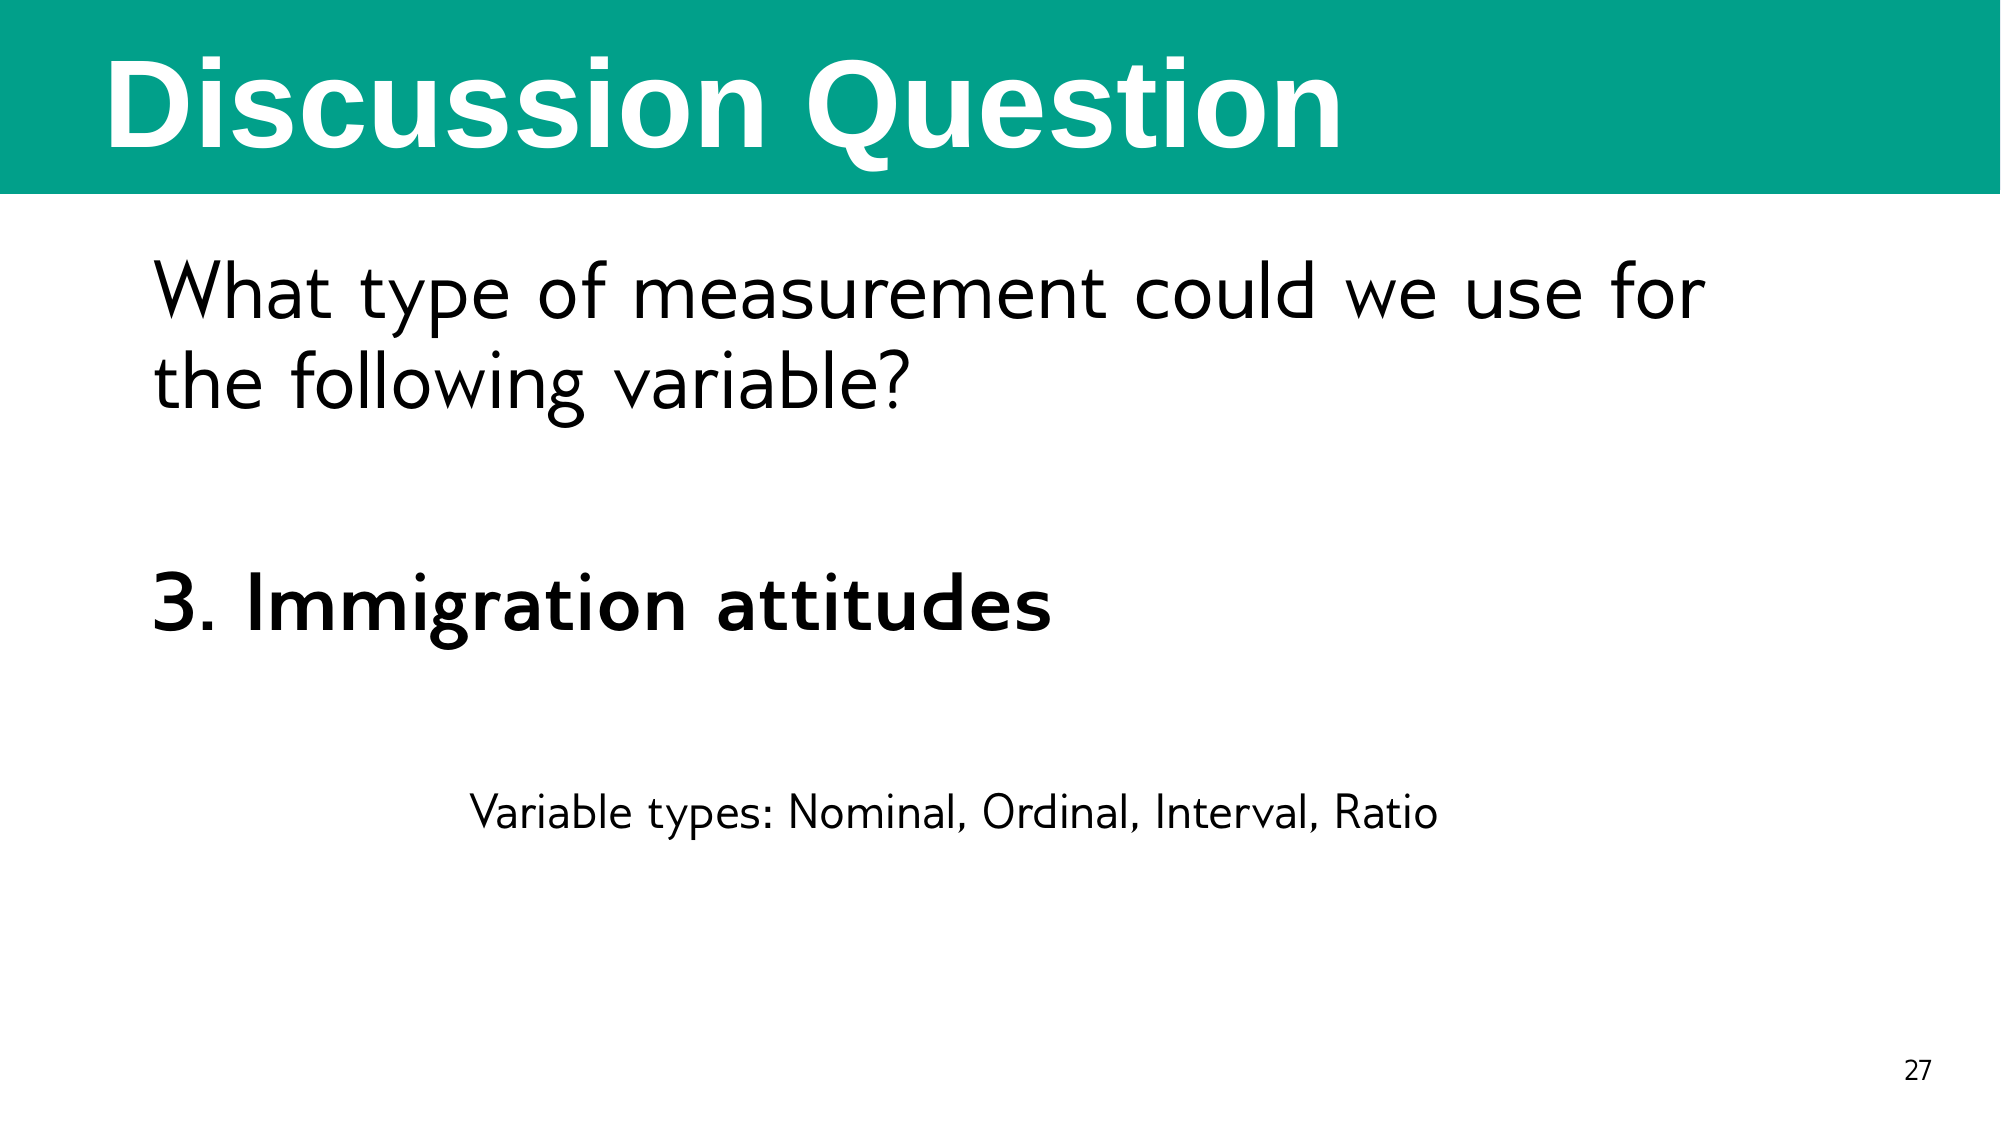

# Discussion Question
What type of measurement could we use for the following variable?

3. Immigration attitudes
Variable types: Nominal, Ordinal, Interval, Ratio
27